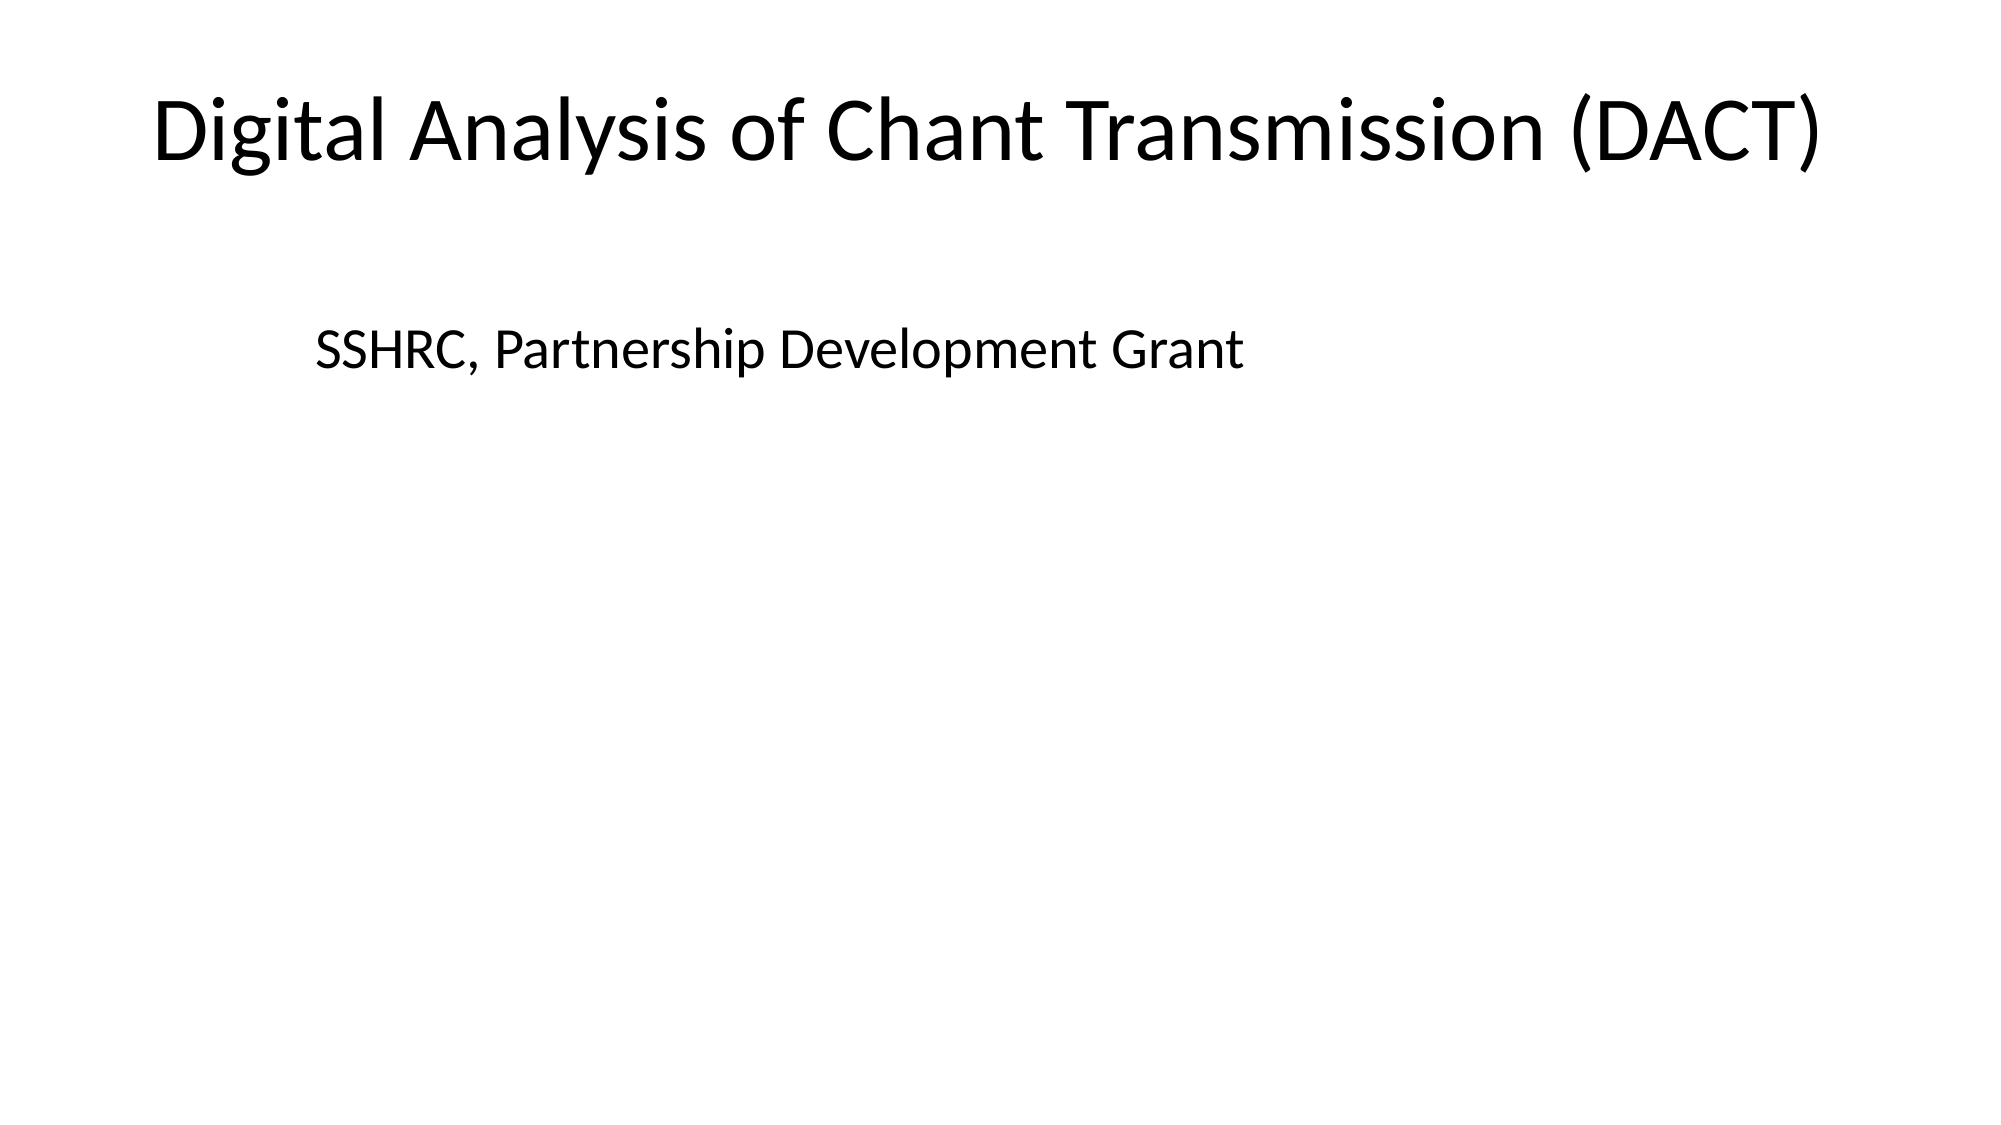

# Digital Analysis of Chant Transmission (DACT)

SSHRC, Partnership Development Grant